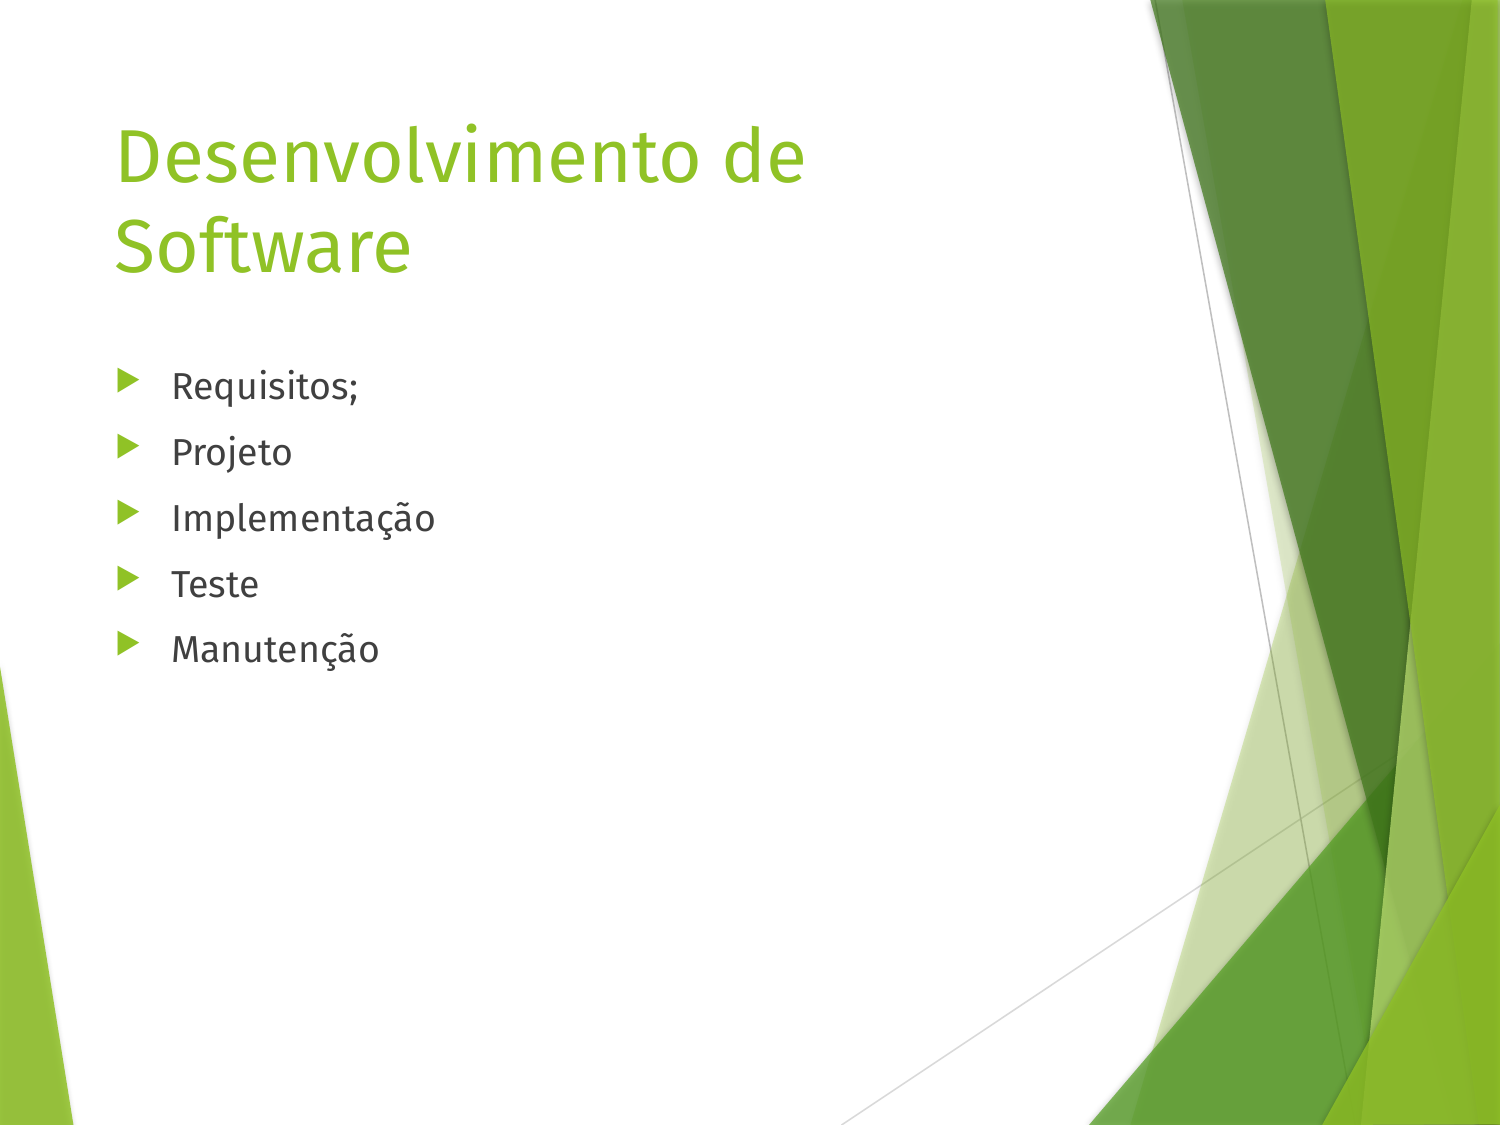

# Desenvolvimento de Software
Requisitos;
Projeto
Implementação
Teste
Manutenção